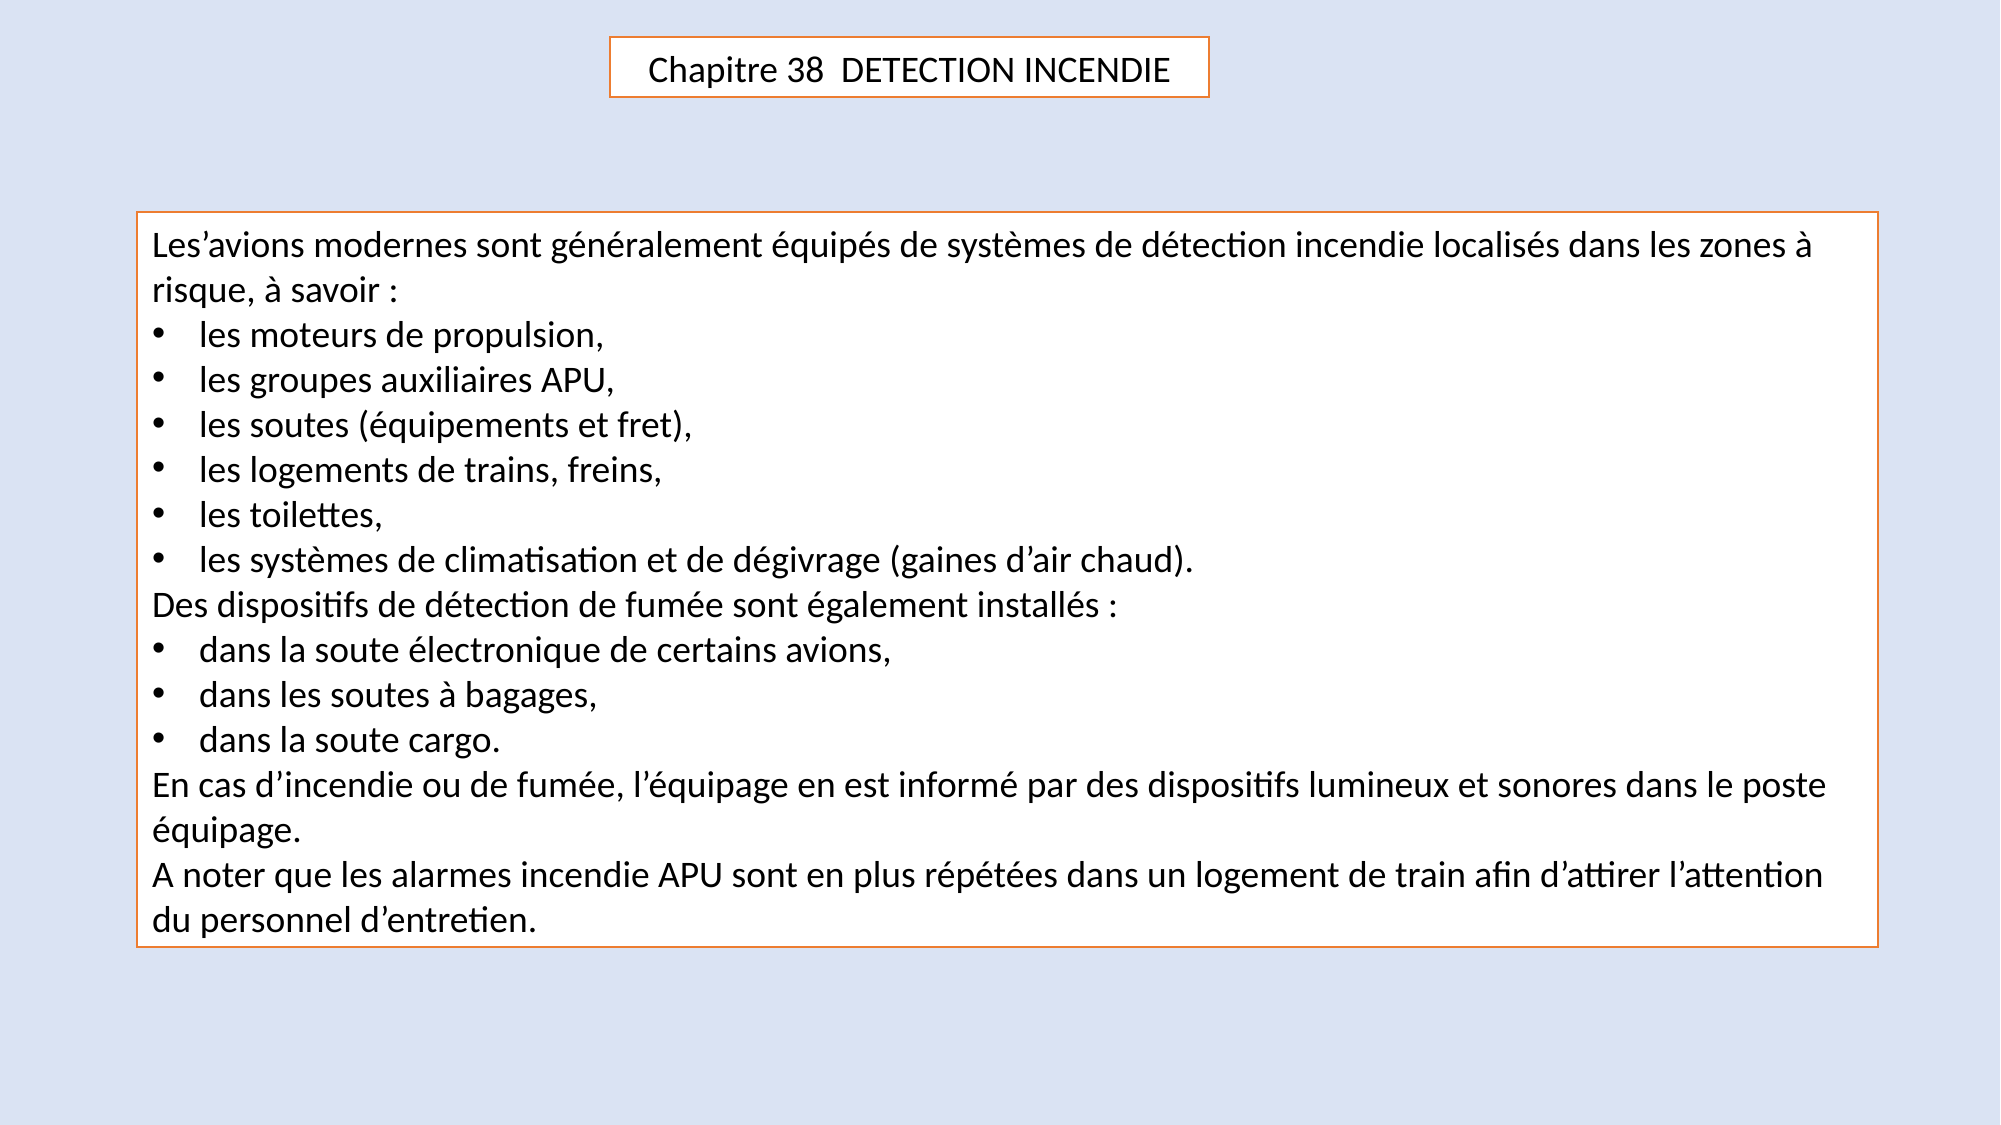

Chapitre 38  DETECTION INCENDIE
Les’avions modernes sont généralement équipés de systèmes de détection incendie localisés dans les zones à risque, à savoir :
les moteurs de propulsion,
les groupes auxiliaires APU,
les soutes (équipements et fret),
les logements de trains, freins,
les toilettes,
les systèmes de climatisation et de dégivrage (gaines d’air chaud).
Des dispositifs de détection de fumée sont également installés :
dans la soute électronique de certains avions,
dans les soutes à bagages,
dans la soute cargo.
En cas d’incendie ou de fumée, l’équipage en est informé par des dispositifs lumineux et sonores dans le poste équipage.
A noter que les alarmes incendie APU sont en plus répétées dans un logement de train afin d’attirer l’attention du personnel d’entretien.